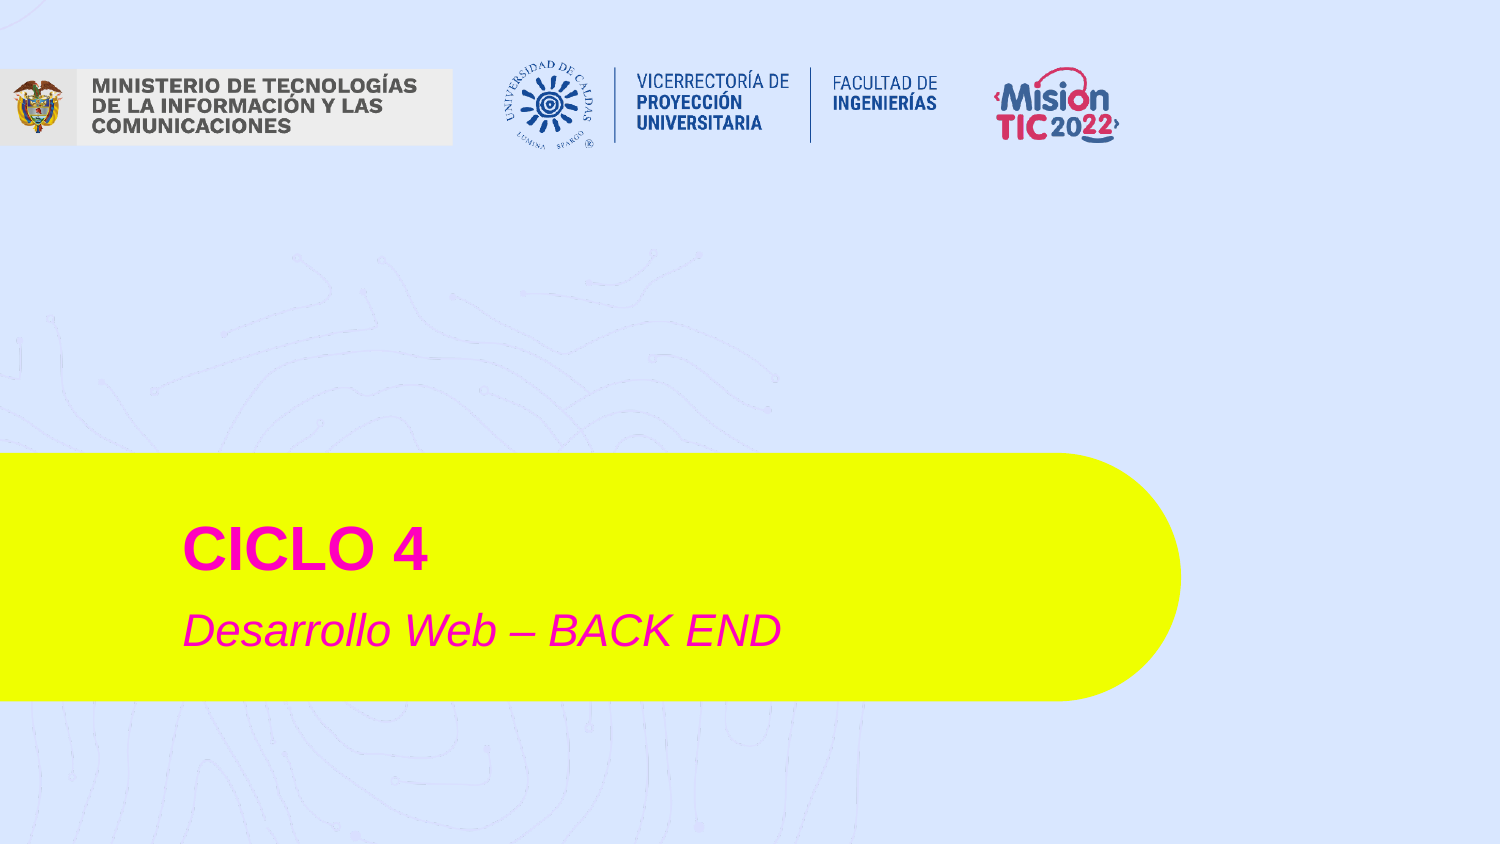

CICLO 4
Desarrollo Web – BACK END